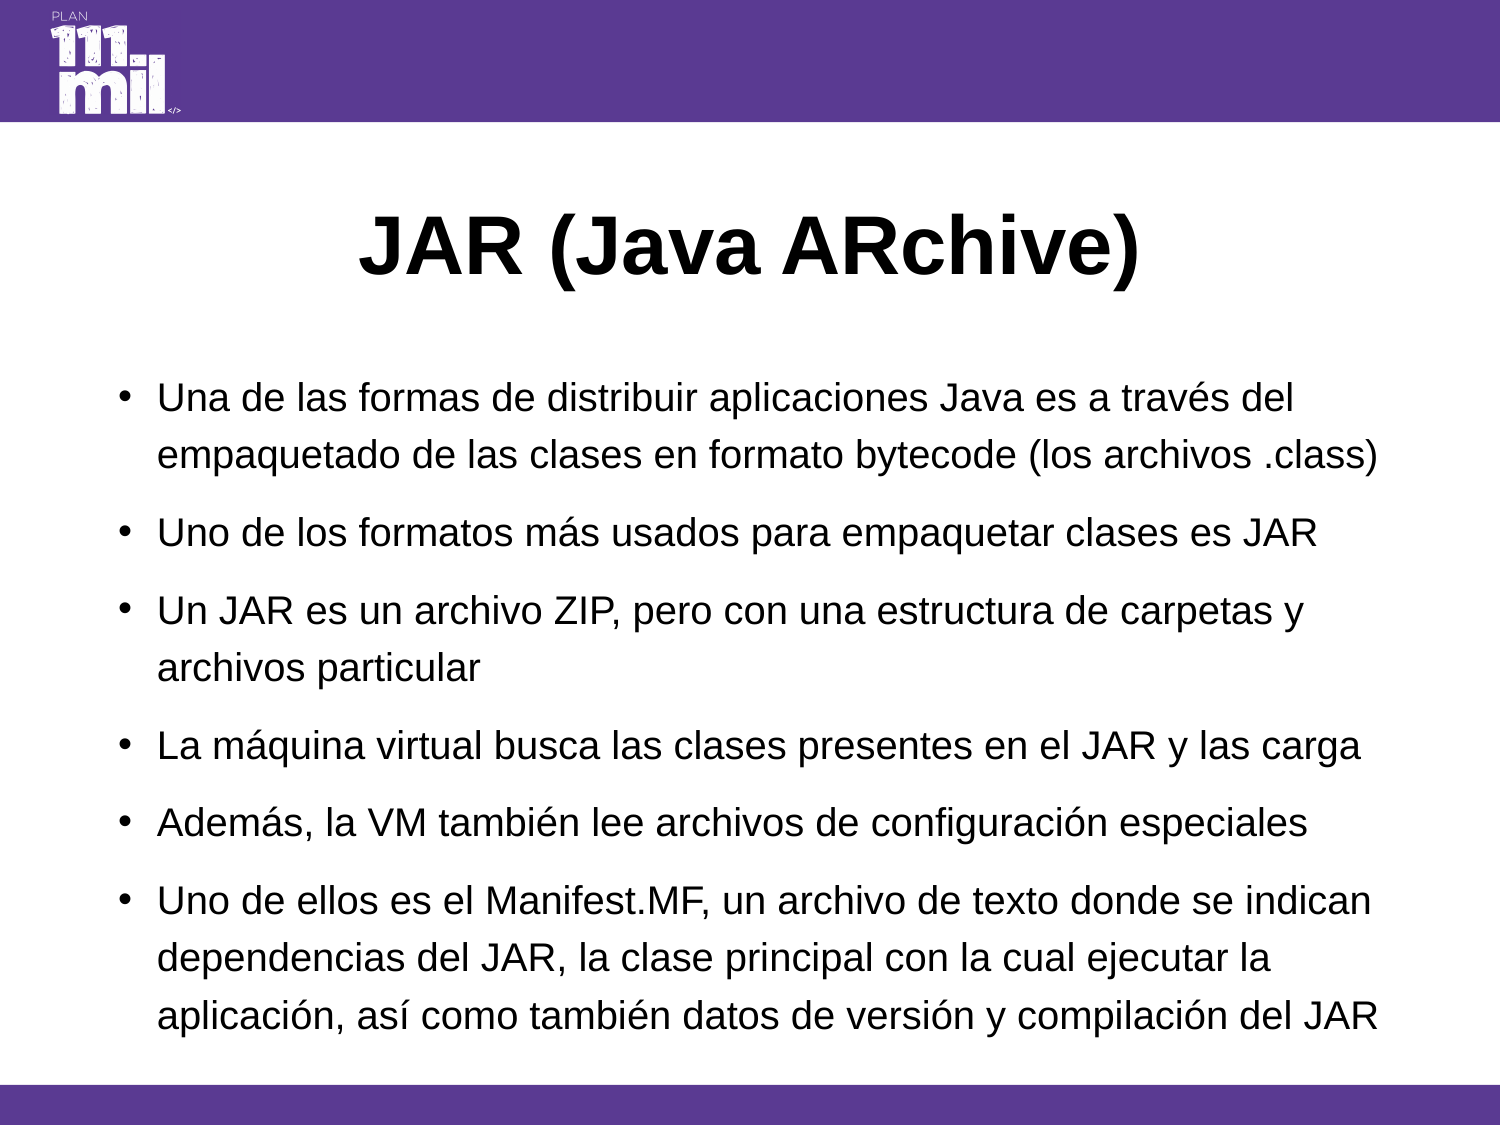

# JAR (Java ARchive)
Una de las formas de distribuir aplicaciones Java es a través del empaquetado de las clases en formato bytecode (los archivos .class)
Uno de los formatos más usados para empaquetar clases es JAR
Un JAR es un archivo ZIP, pero con una estructura de carpetas y archivos particular
La máquina virtual busca las clases presentes en el JAR y las carga
Además, la VM también lee archivos de configuración especiales
Uno de ellos es el Manifest.MF, un archivo de texto donde se indican dependencias del JAR, la clase principal con la cual ejecutar la aplicación, así como también datos de versión y compilación del JAR